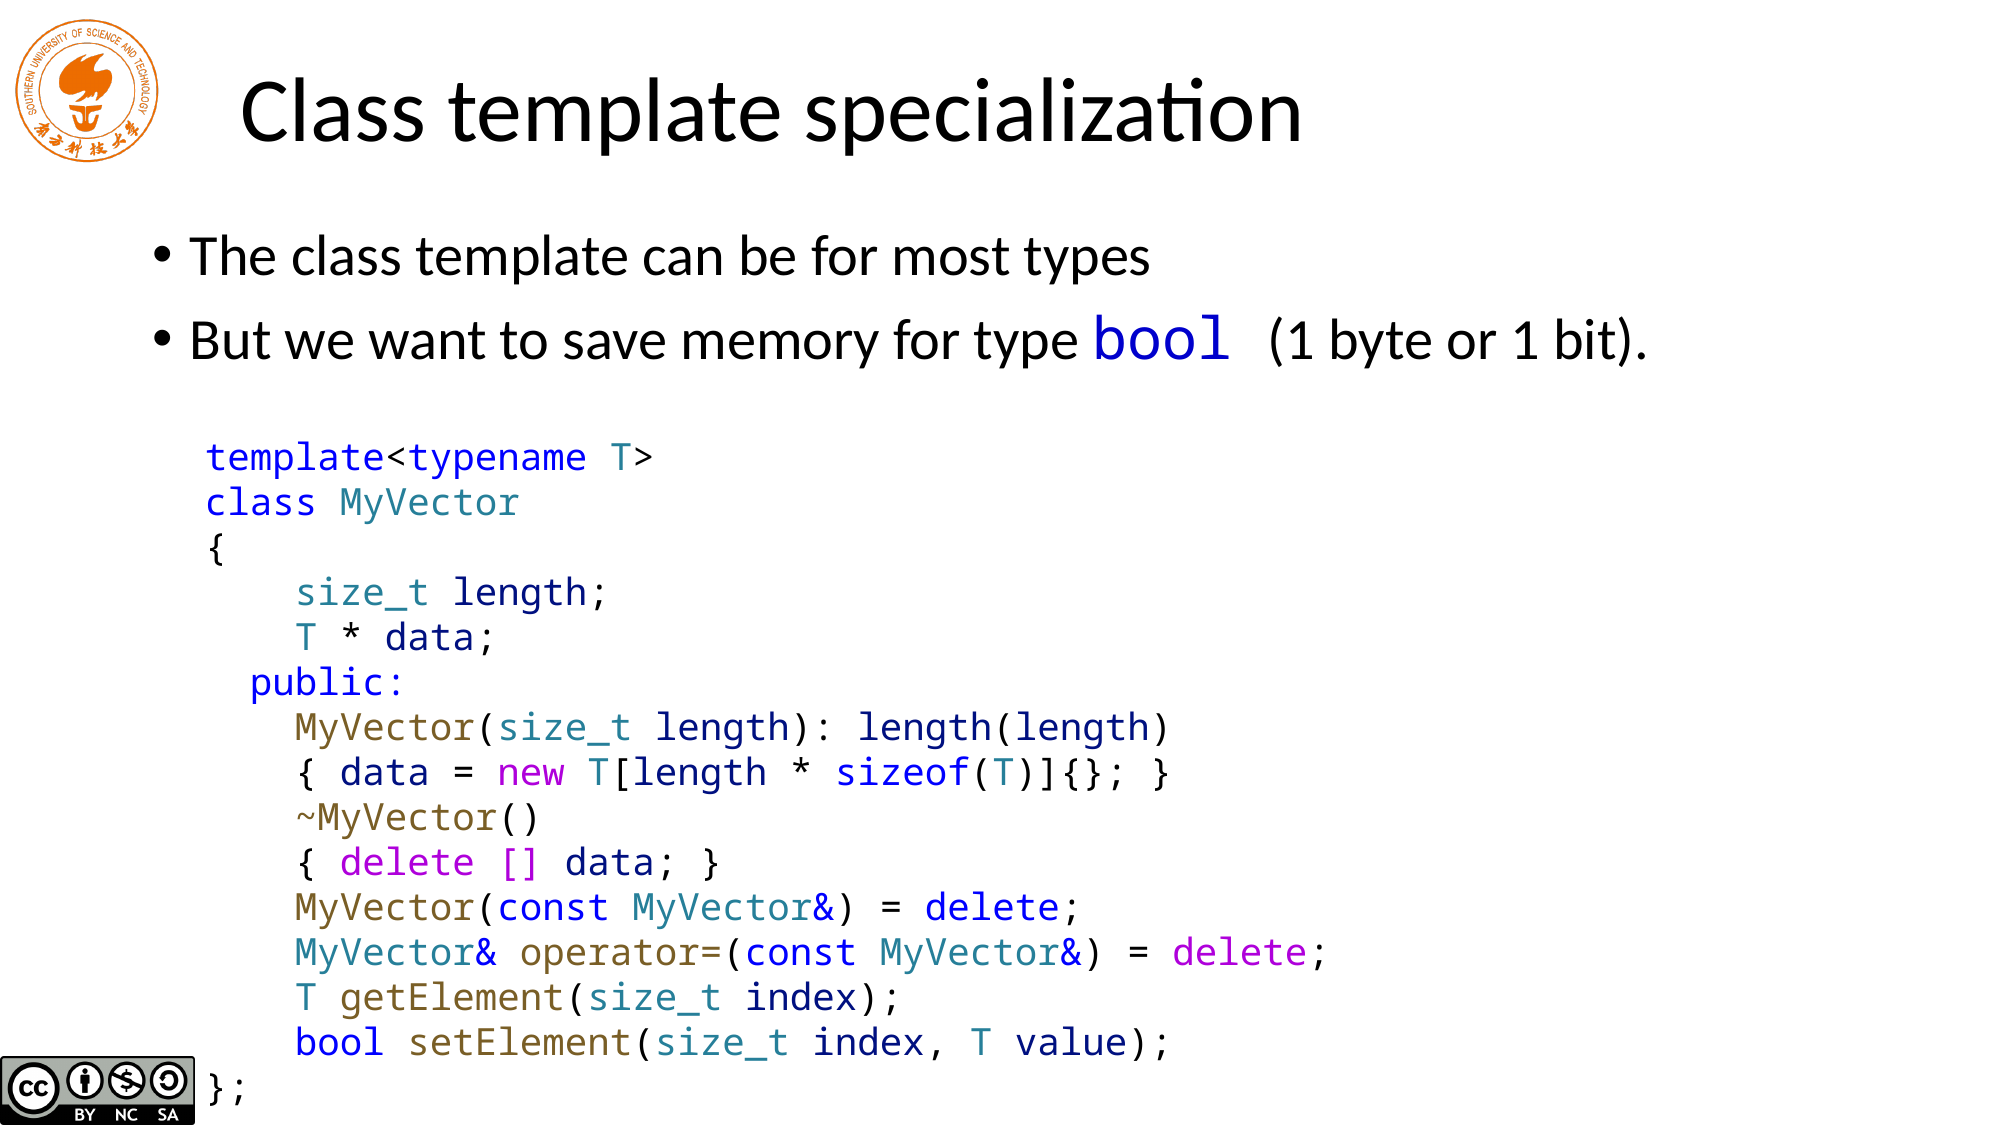

# Class template specialization
The class template can be for most types
But we want to save memory for type bool (1 byte or 1 bit).
template<typename T>
class MyVector
{
    size_t length;
    T * data;
  public:
    MyVector(size_t length): length(length)
    { data = new T[length * sizeof(T)]{}; }
    ~MyVector()
    { delete [] data; }
    MyVector(const MyVector&) = delete;
    MyVector& operator=(const MyVector&) = delete;
    T getElement(size_t index);
    bool setElement(size_t index, T value);
};